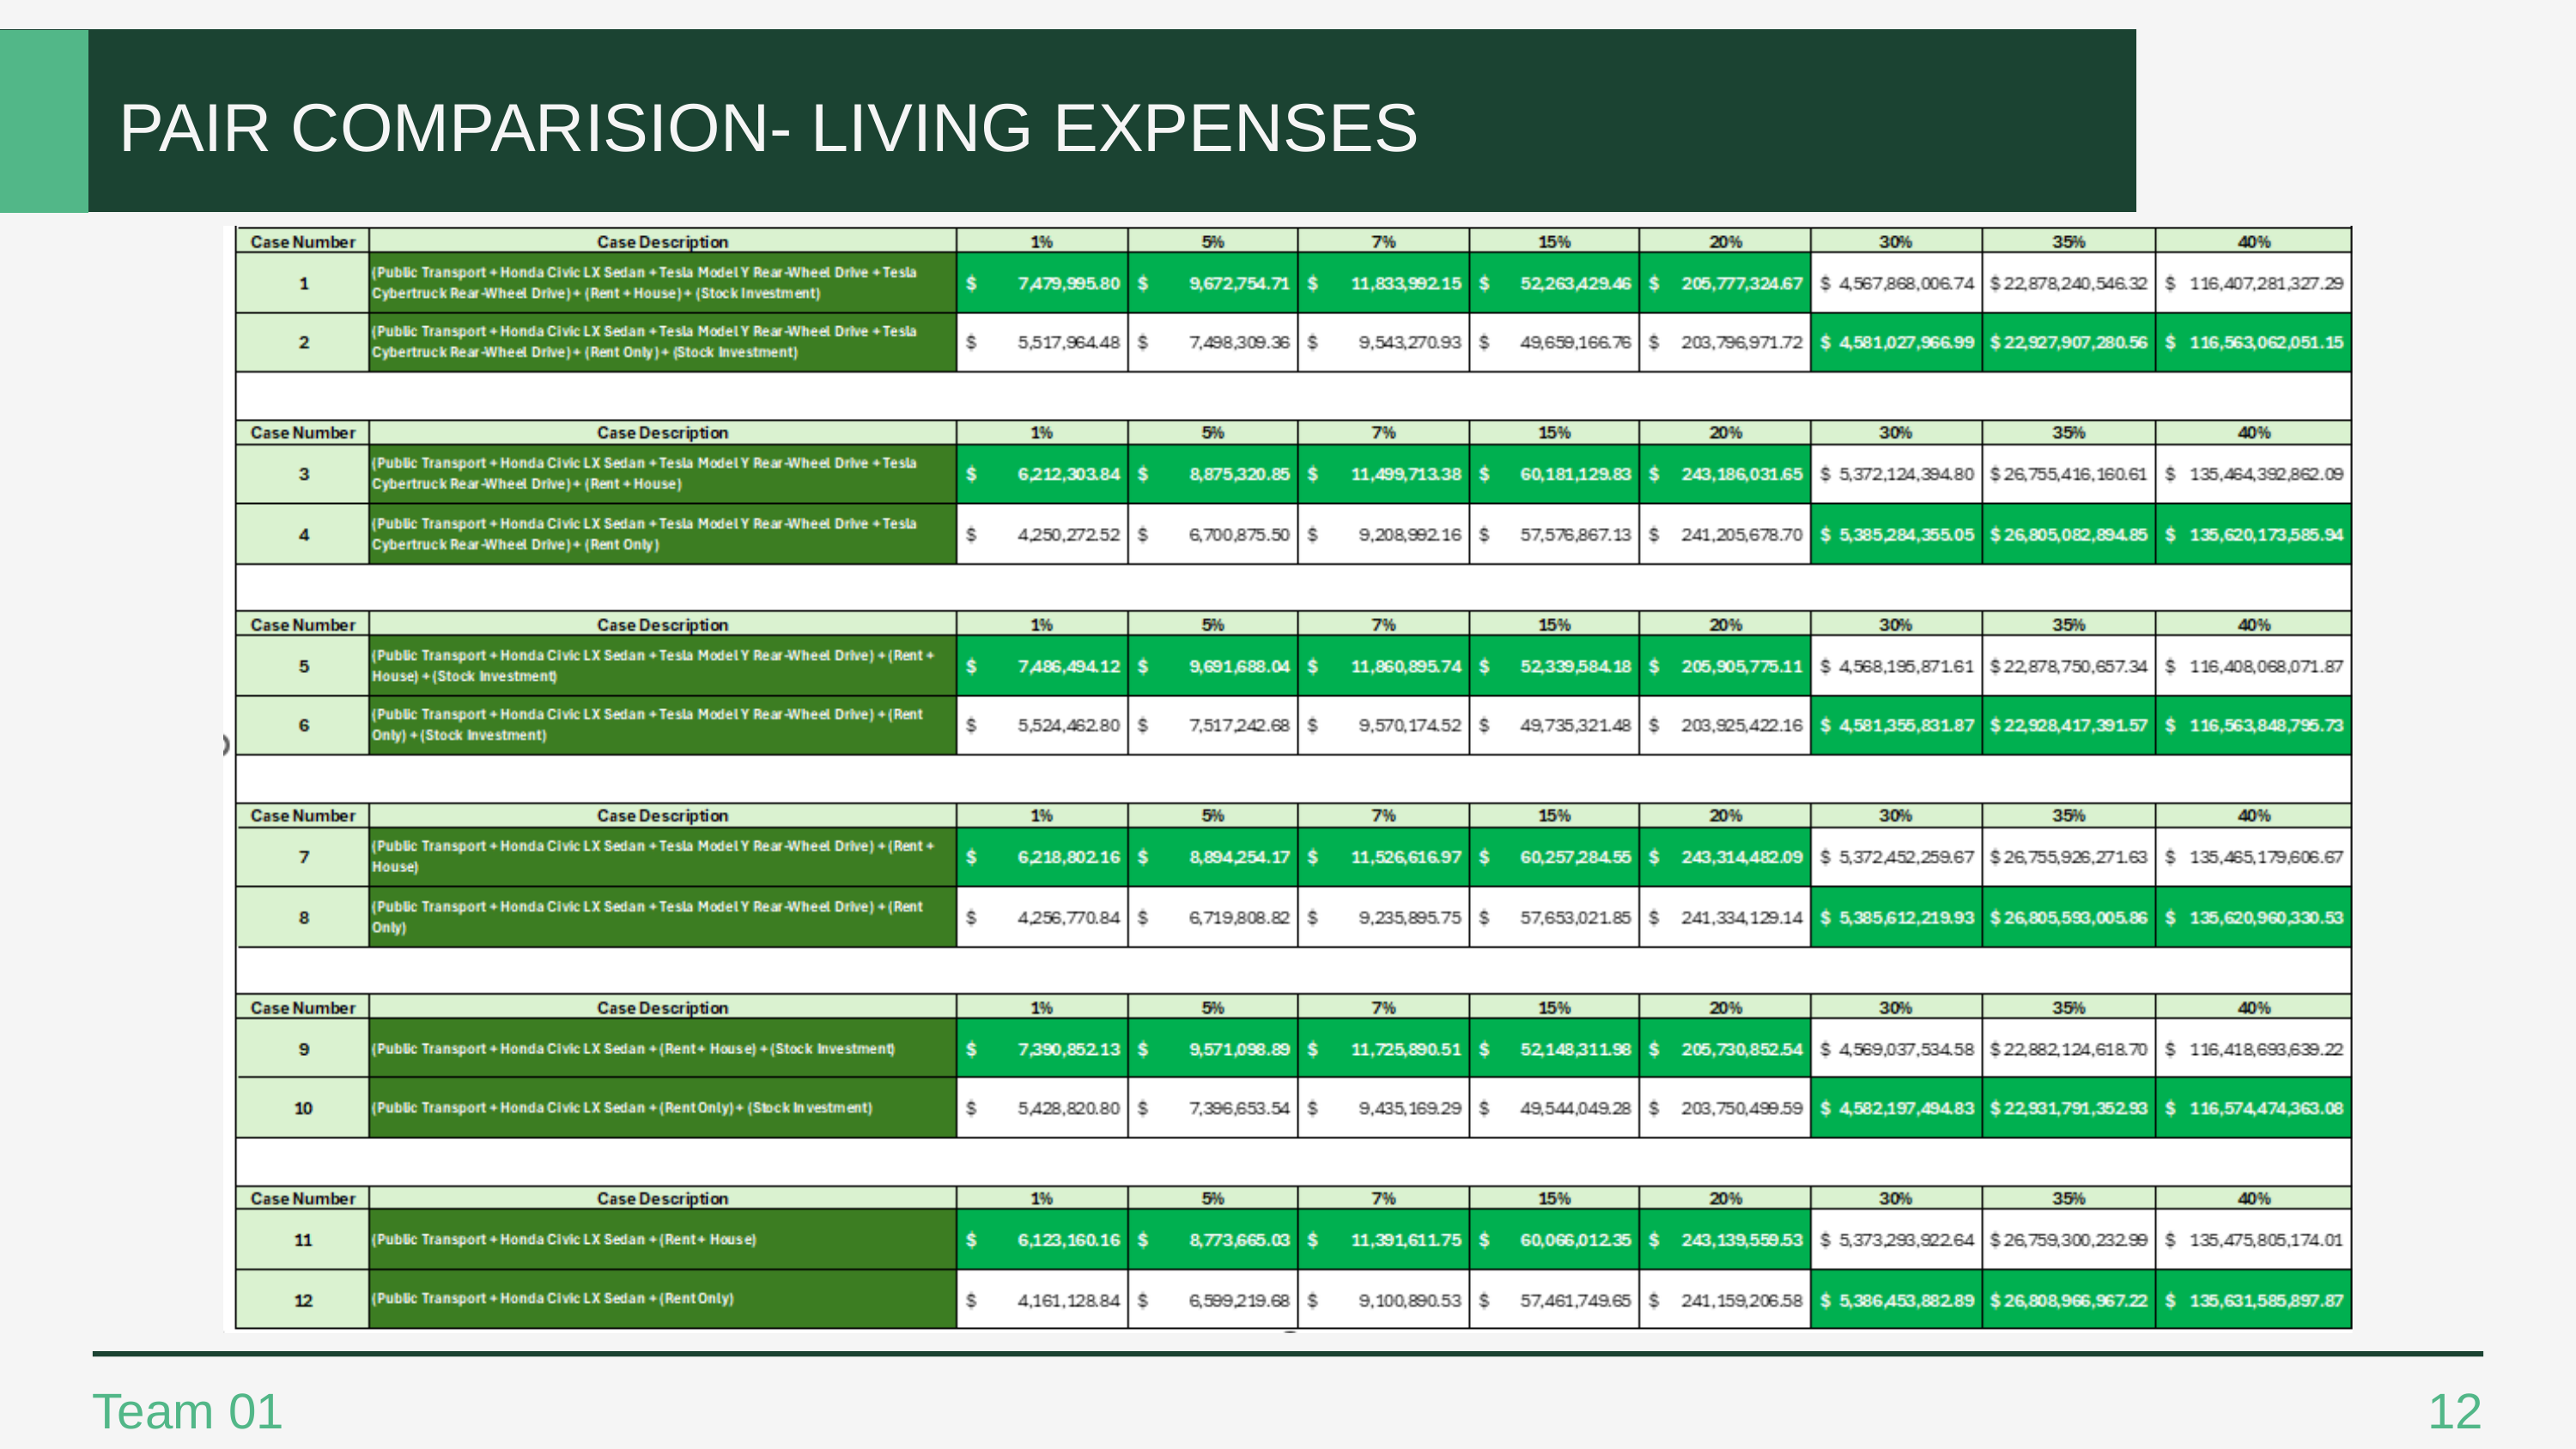

PAIR COMPARISION- LIVING EXPENSES

Team 01
12